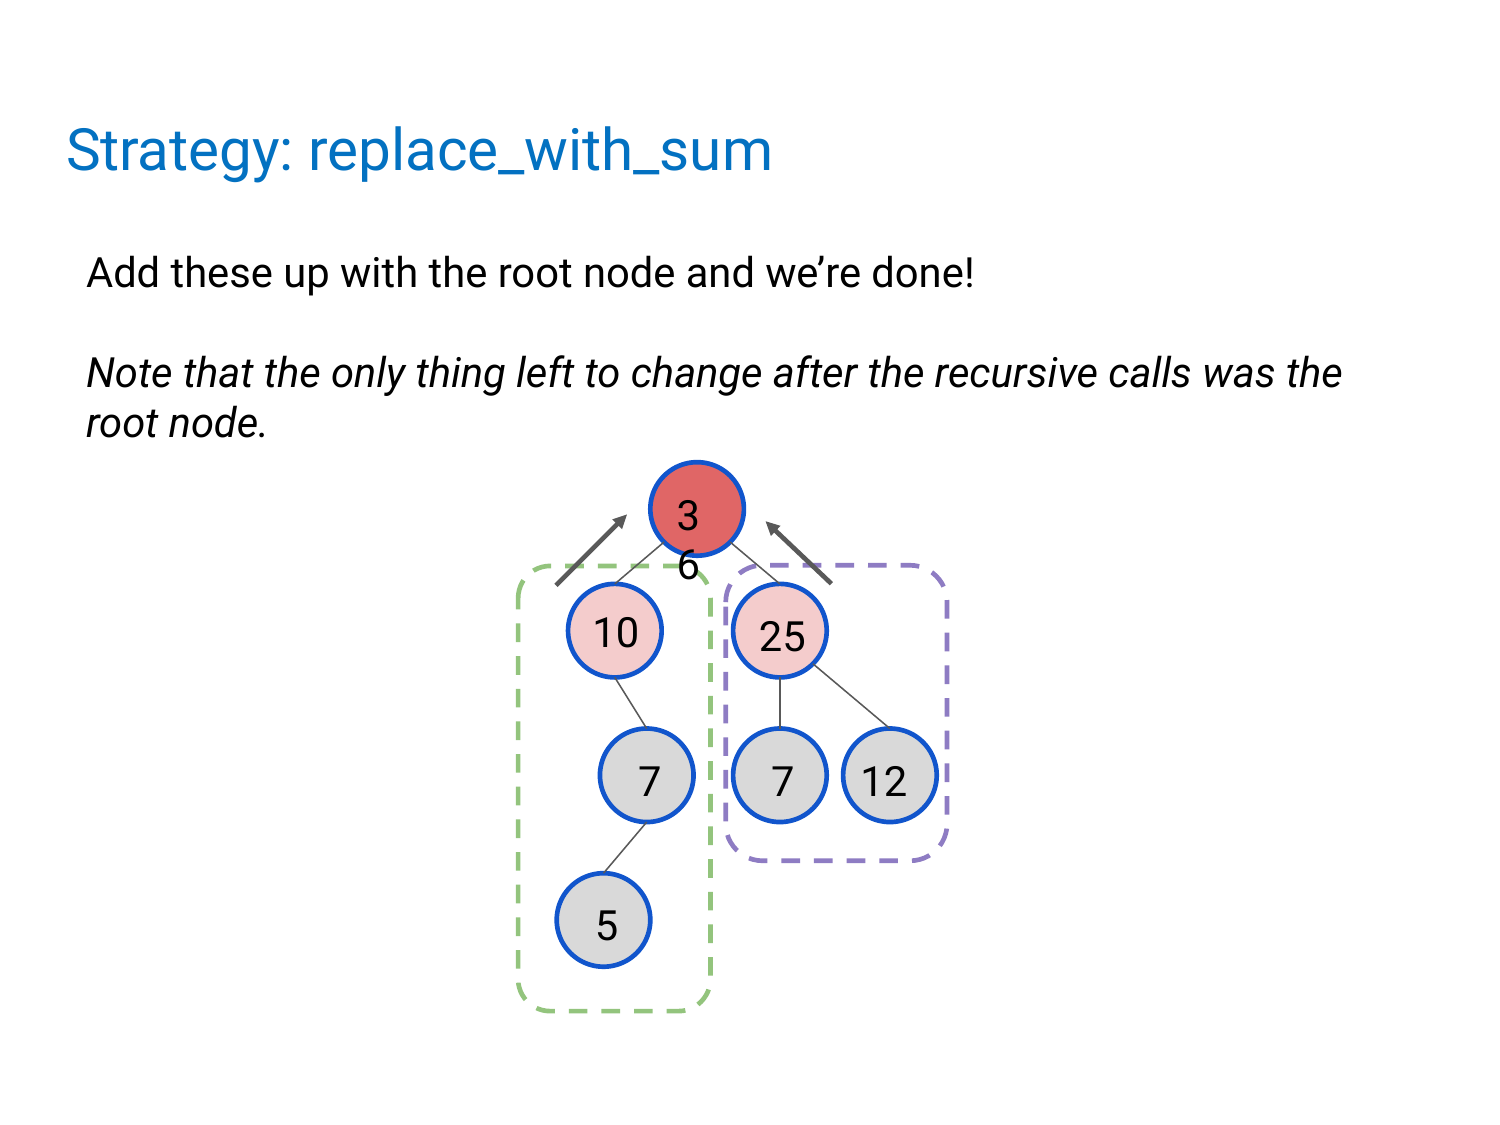

# Strategy: replace_with_sum
Add these up with the root node and we’re done!
Note that the only thing left to change after the recursive calls was the root node.

36

10
25

7
7
12

5